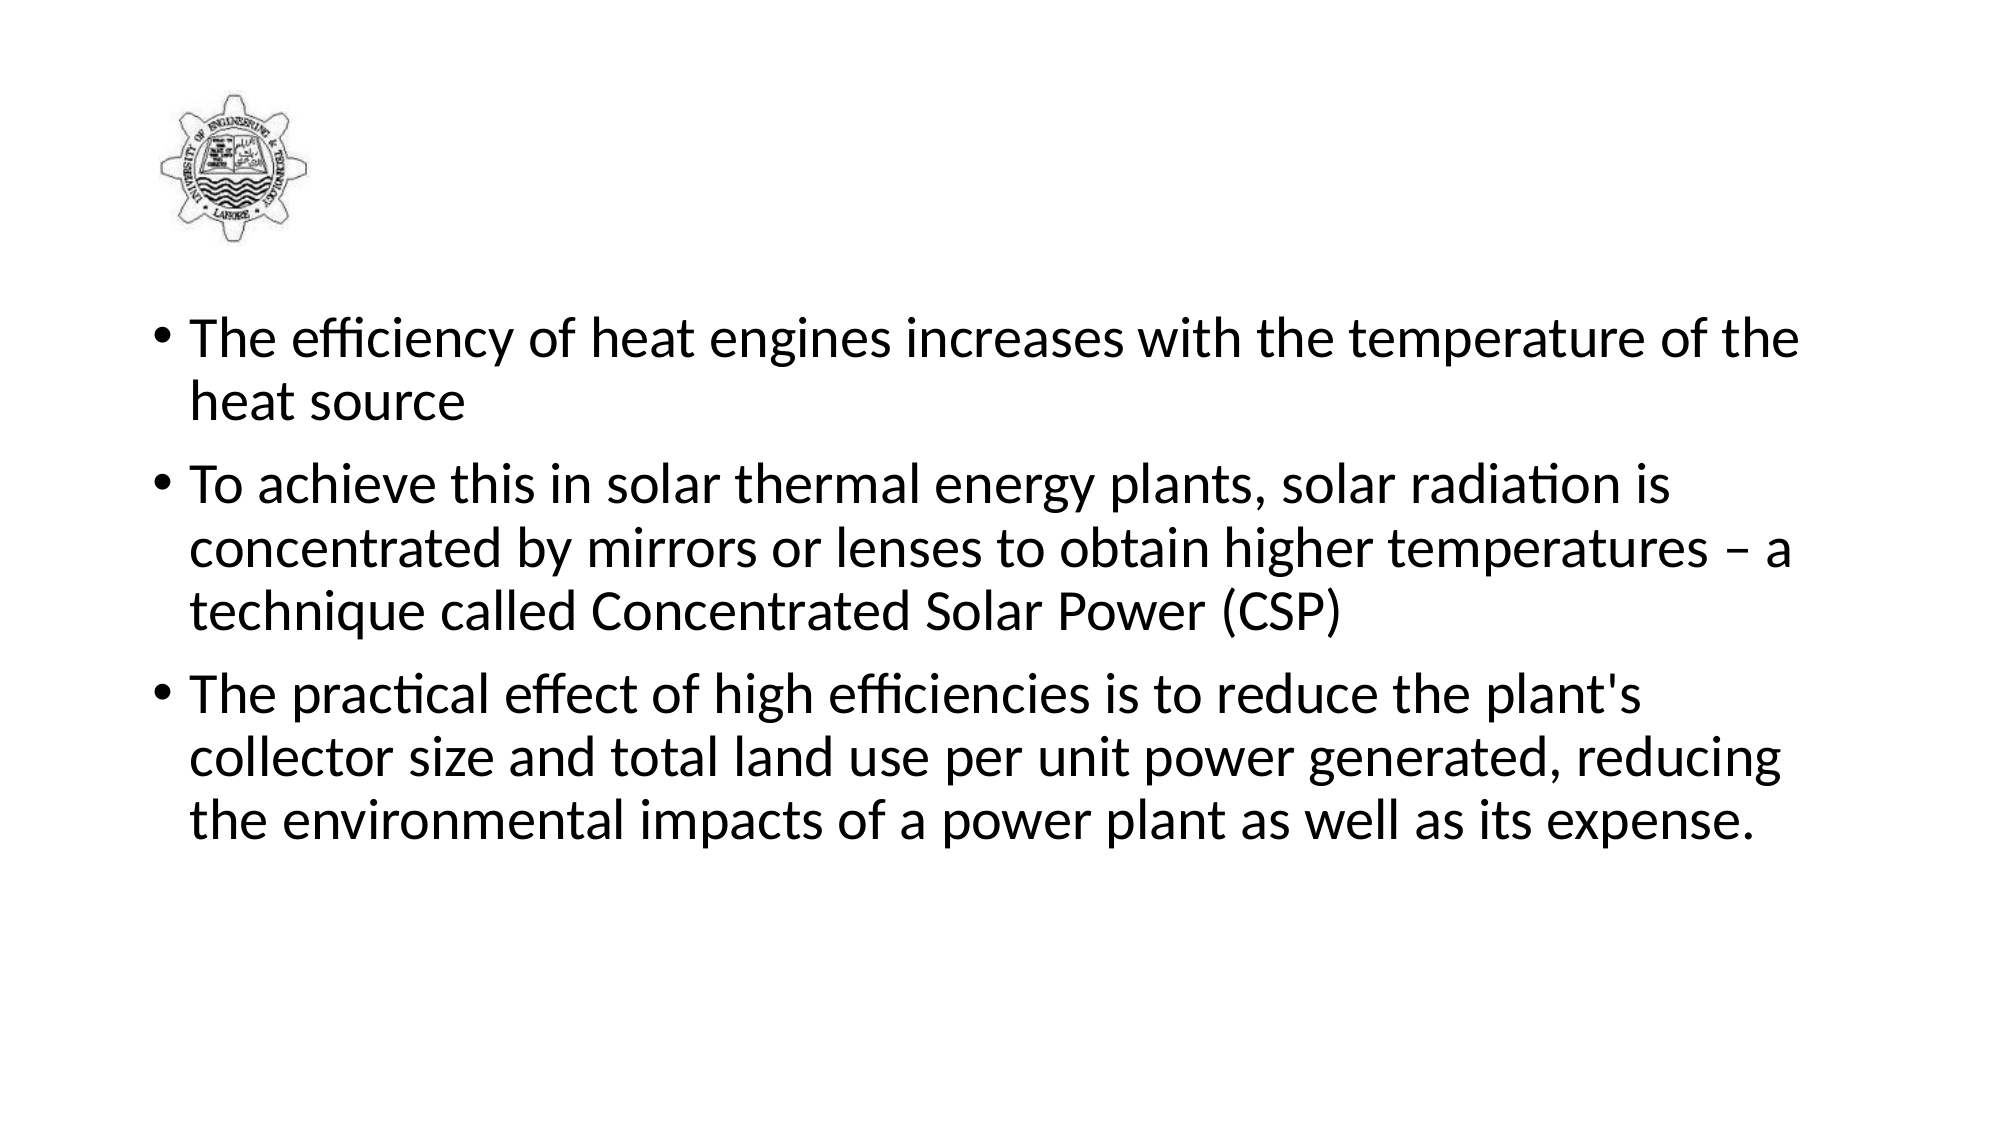

#
The efficiency of heat engines increases with the temperature of the heat source
To achieve this in solar thermal energy plants, solar radiation is concentrated by mirrors or lenses to obtain higher temperatures – a technique called Concentrated Solar Power (CSP)
The practical effect of high efficiencies is to reduce the plant's collector size and total land use per unit power generated, reducing the environmental impacts of a power plant as well as its expense.